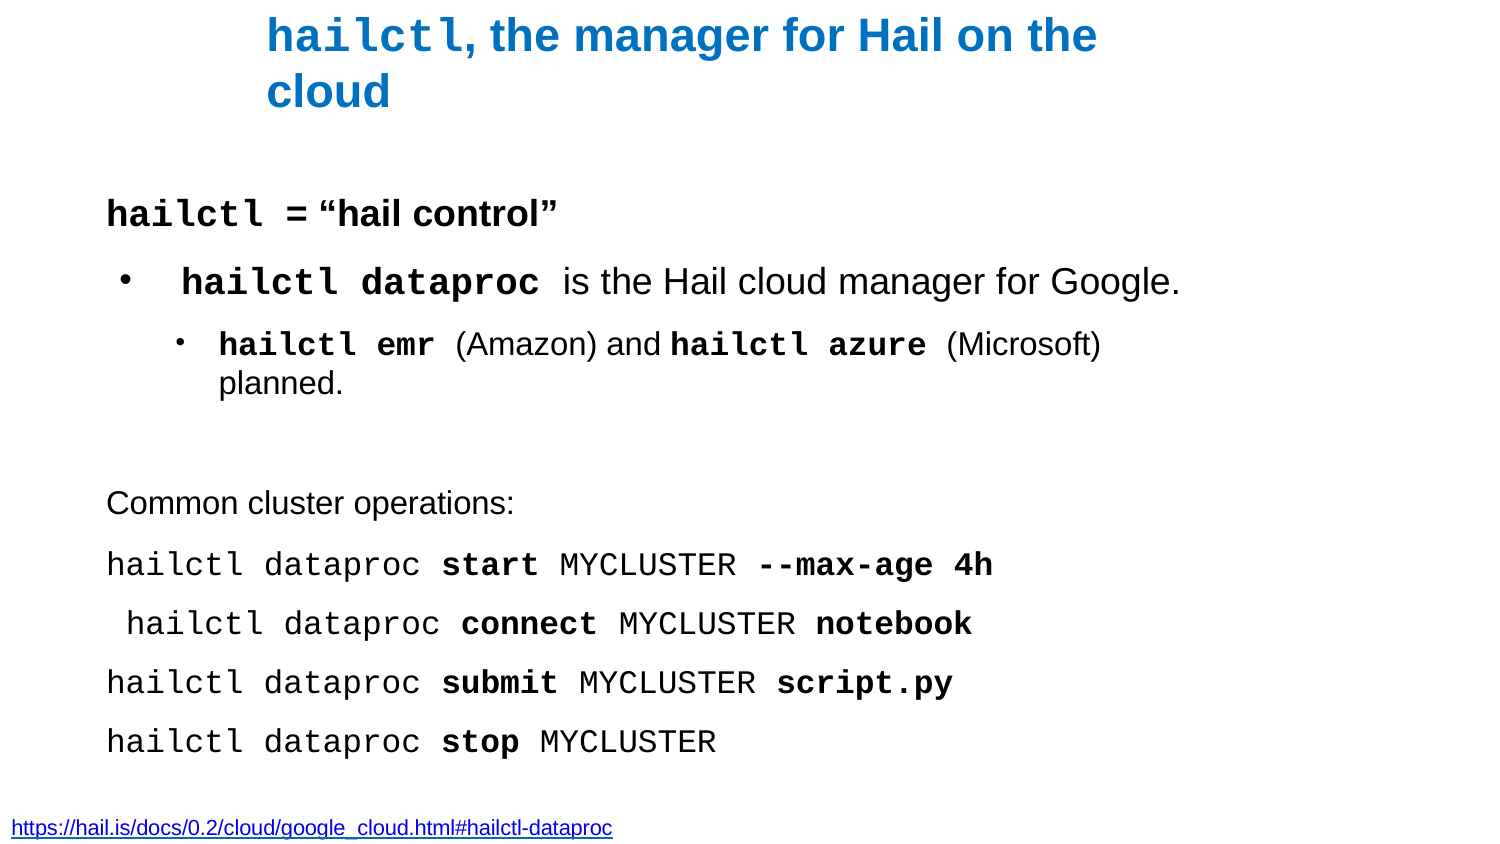

# hailctl, the manager for Hail on the cloud
hailctl = “hail control”
hailctl dataproc is the Hail cloud manager for Google.
hailctl emr (Amazon) and hailctl azure (Microsoft) planned.

Common cluster operations:
hailctl dataproc start MYCLUSTER --max-age 4h  hailctl dataproc connect MYCLUSTER notebook  hailctl dataproc submit MYCLUSTER script.py  hailctl dataproc stop MYCLUSTER
https://hail.is/docs/0.2/cloud/google_cloud.html#hailctl-dataproc